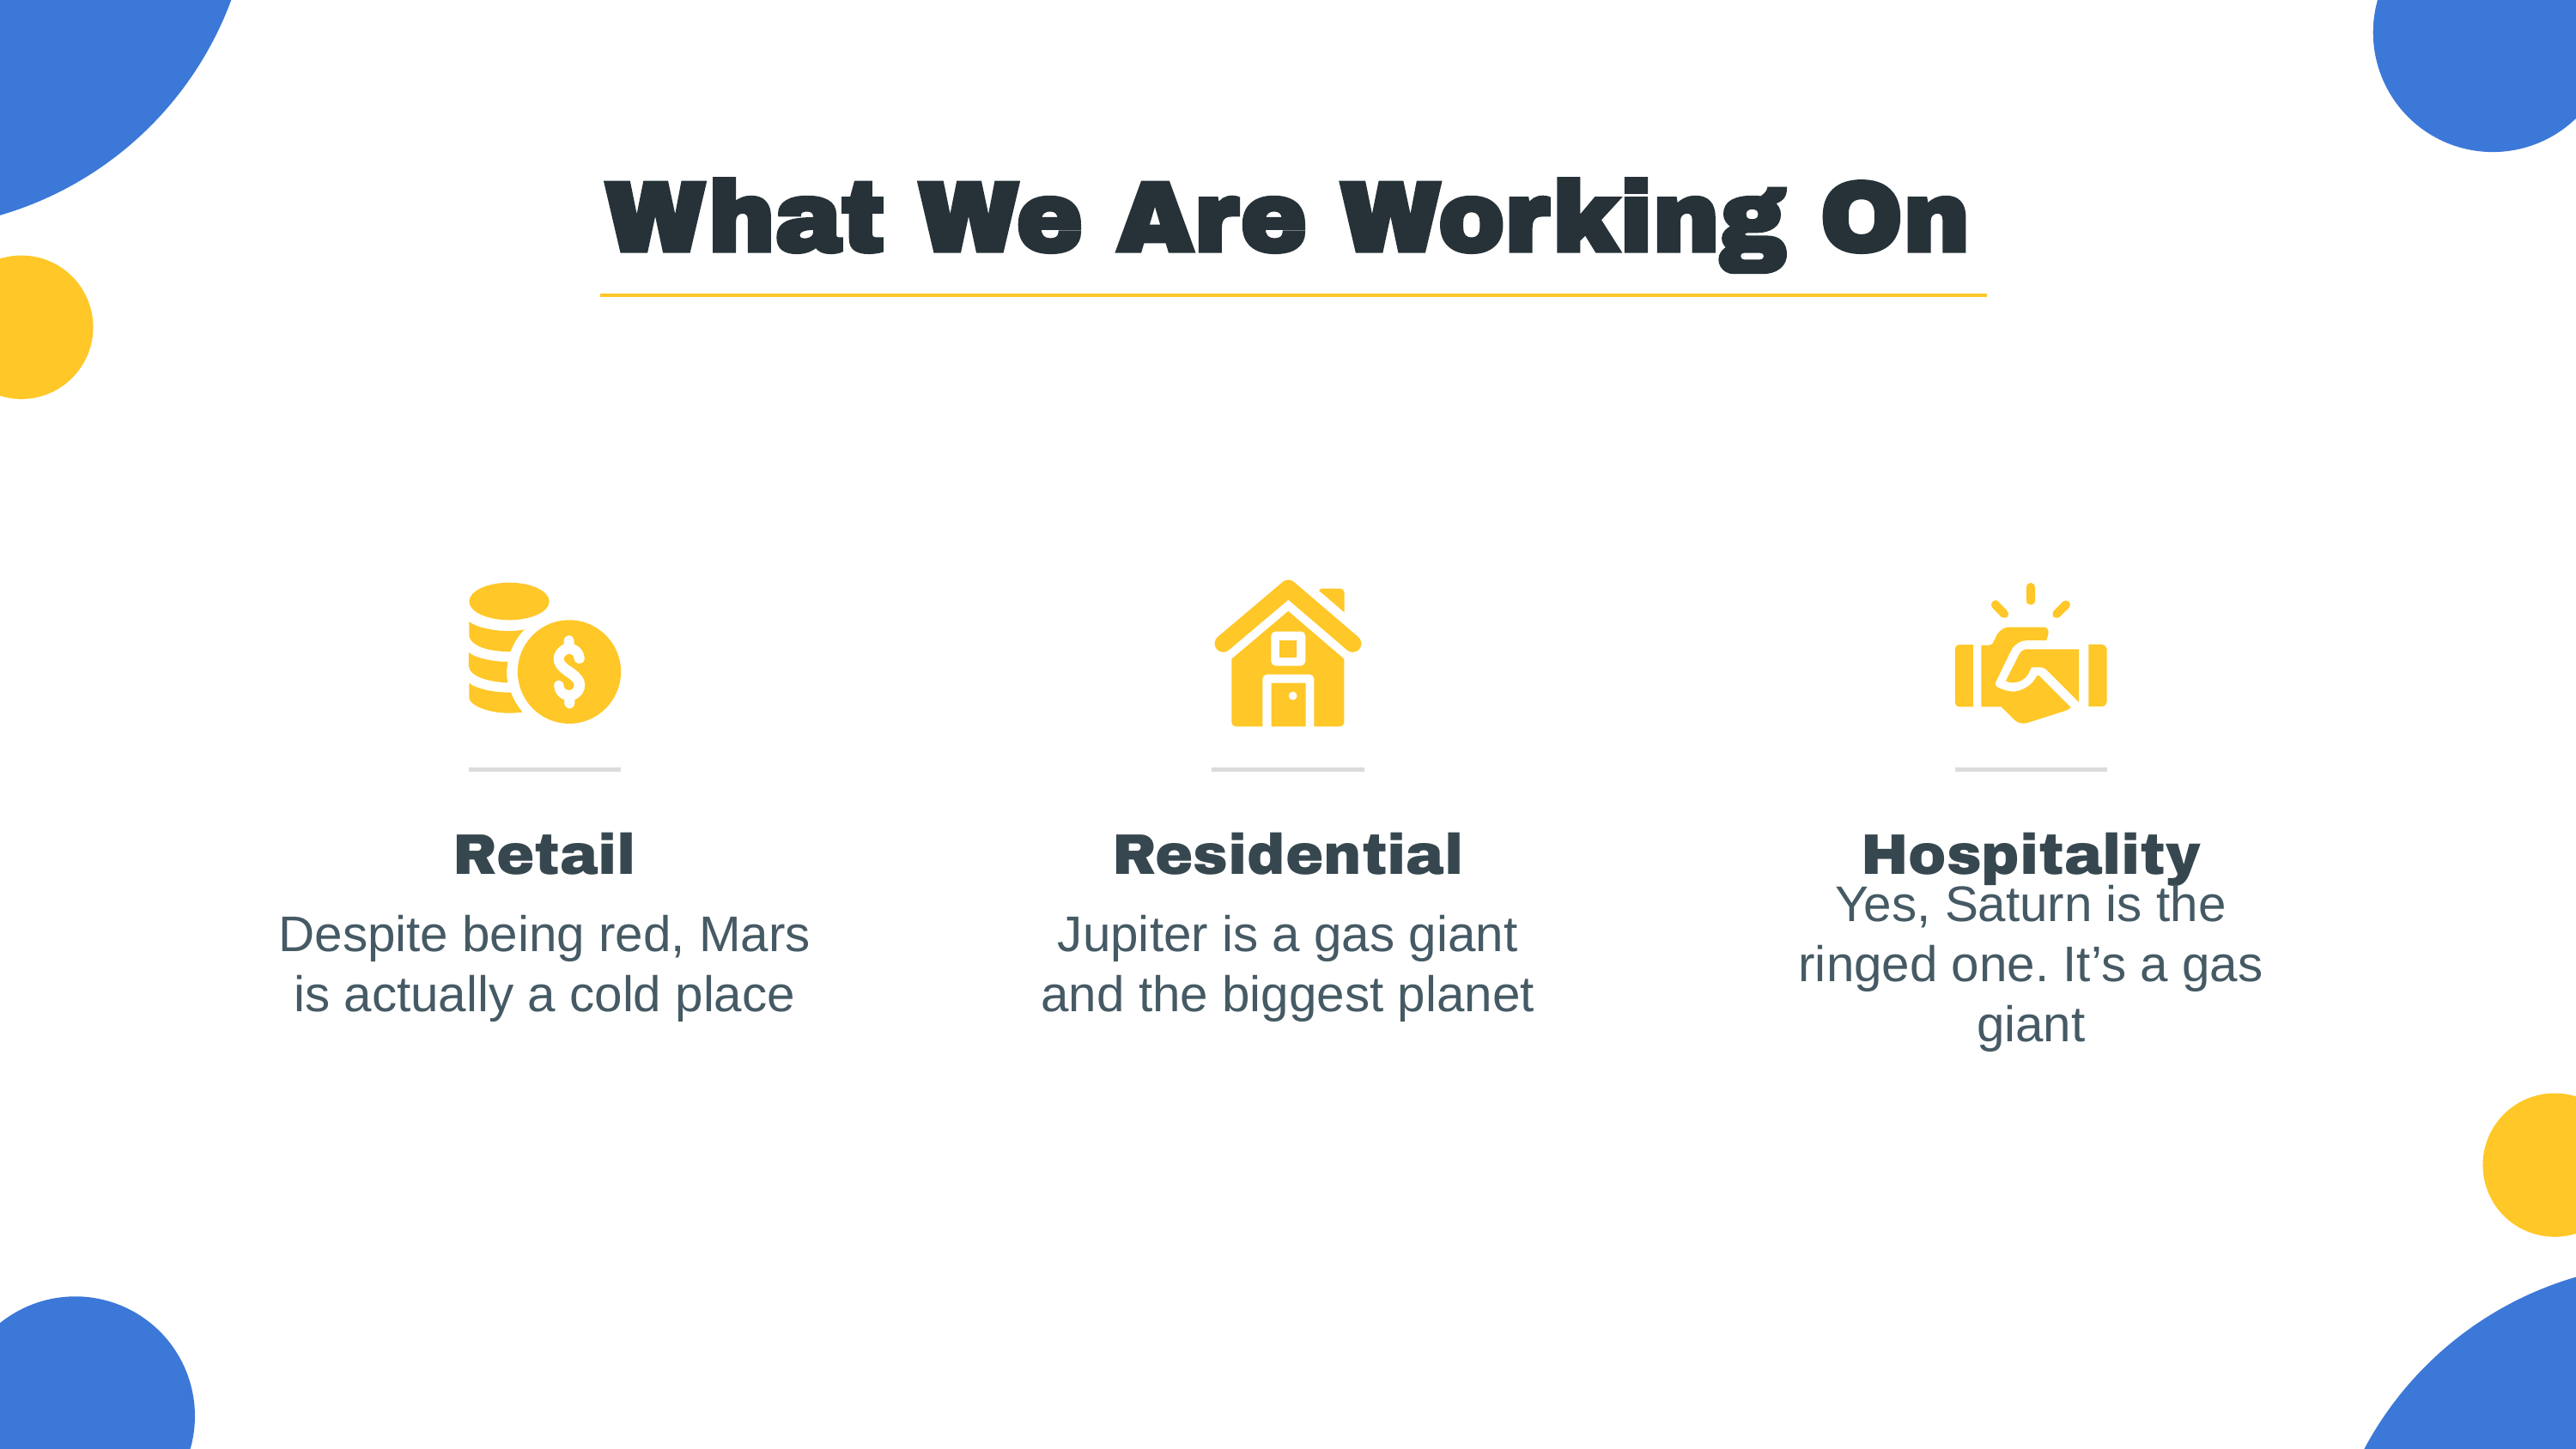

# What We Are Working On

Retail
Residential
Hospitality
Despite being red, Mars is actually a cold place
Jupiter is a gas giant and the biggest planet
Yes, Saturn is the ringed one. It’s a gas giant